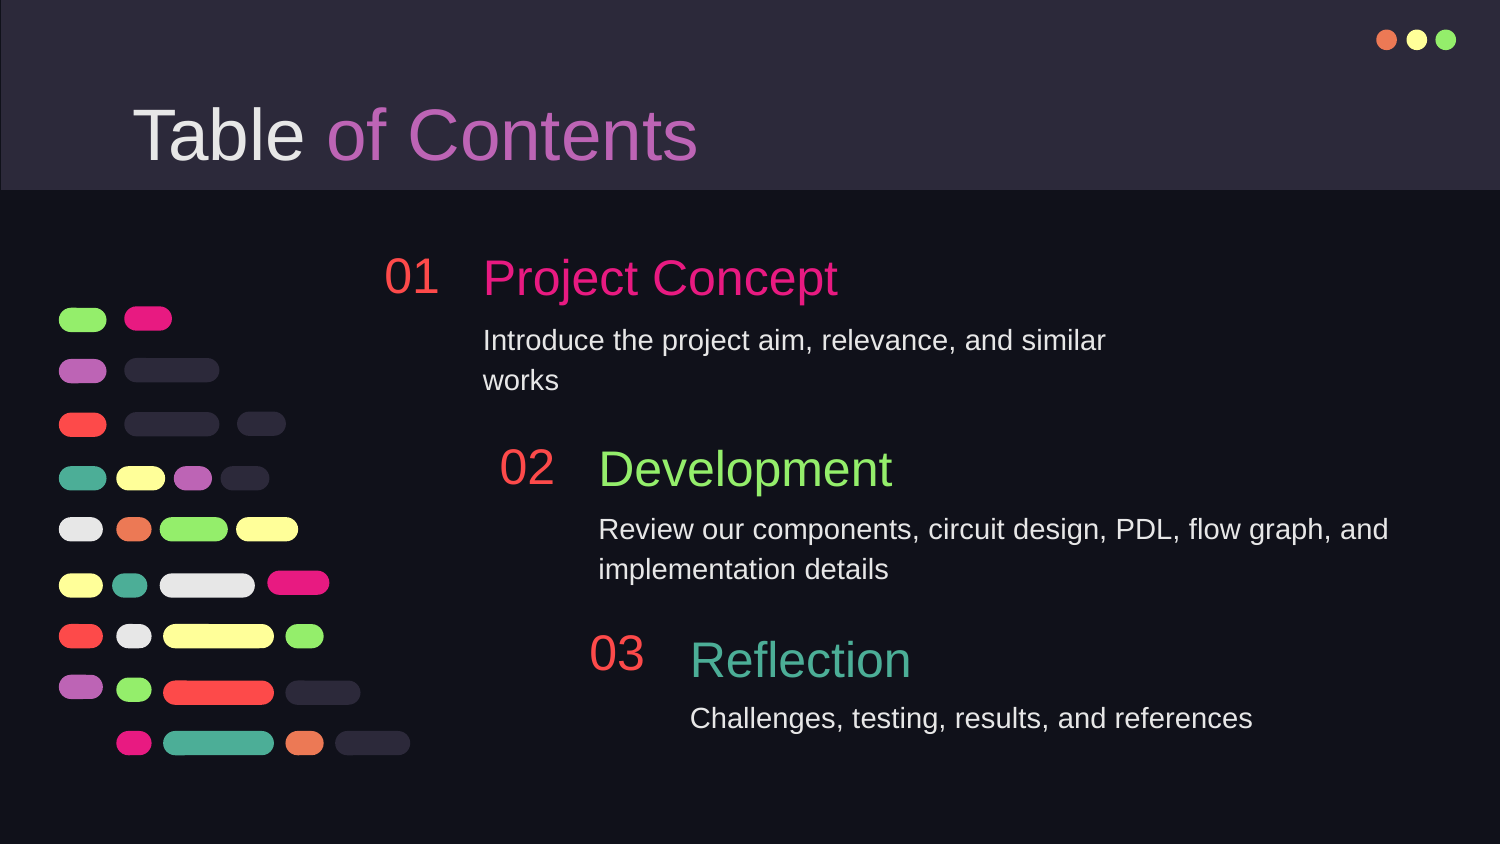

# Table of Contents
01
Project Concept
Introduce the project aim, relevance, and similar works

02
Development
Review our components, circuit design, PDL, flow graph, and implementation details
03
Reflection
Challenges, testing, results, and references